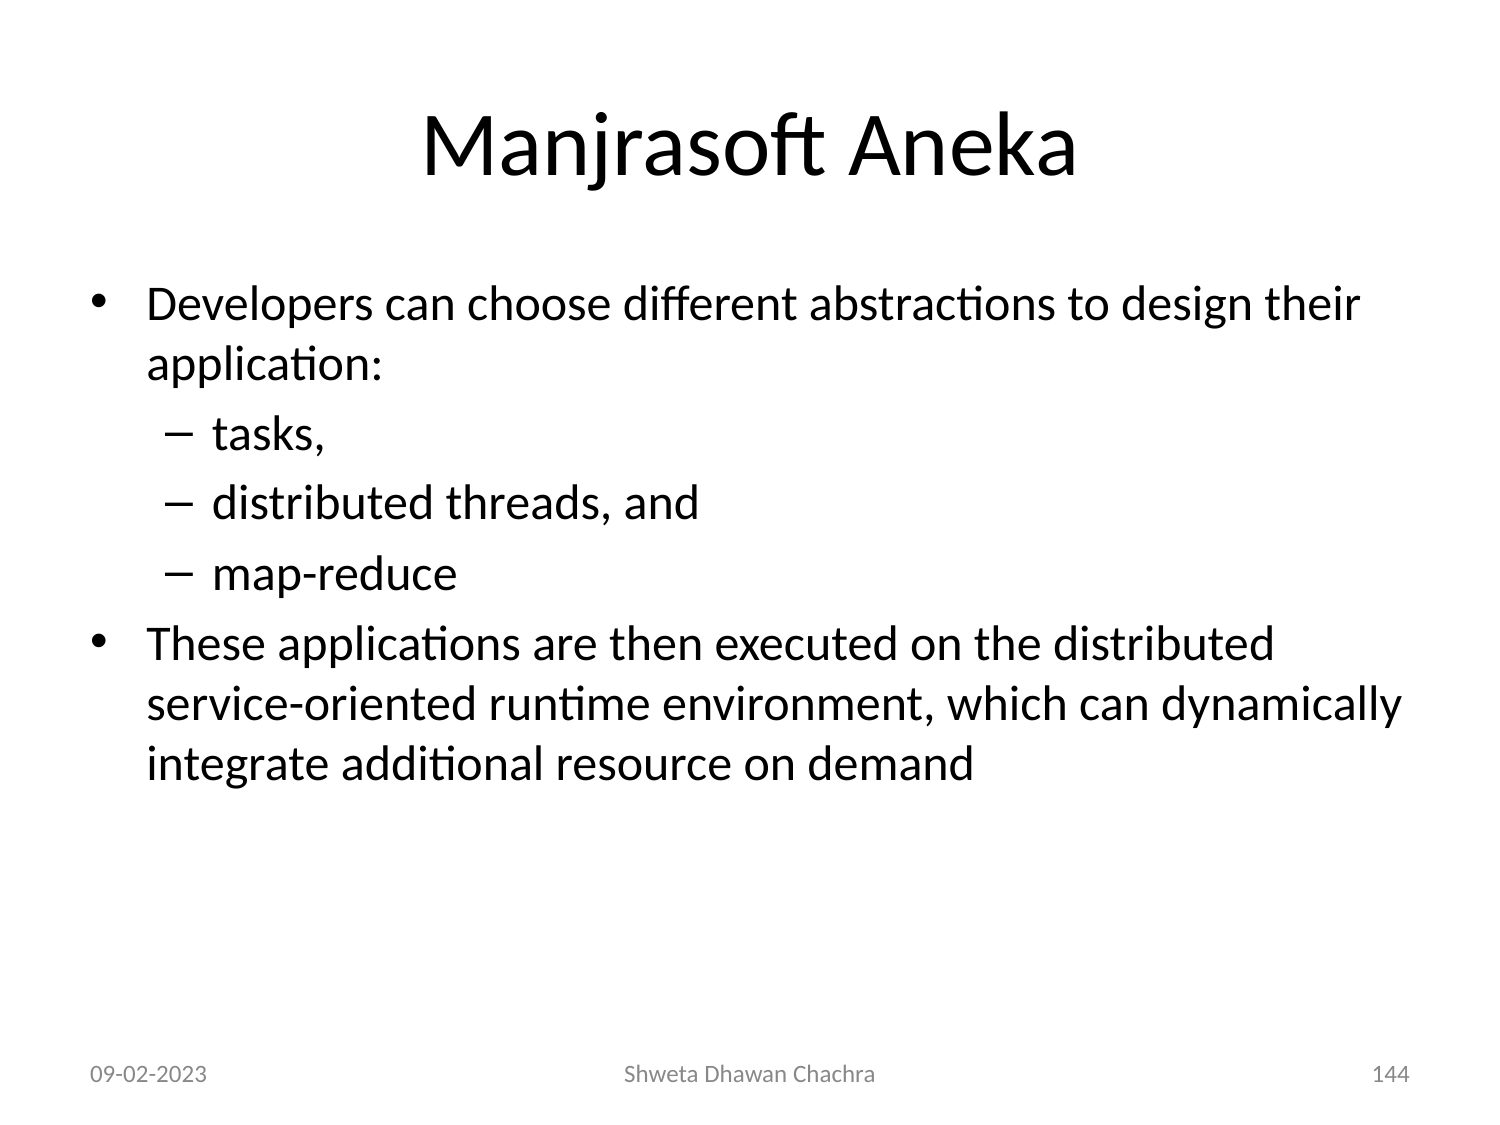

# Manjrasoft Aneka
Developers can choose different abstractions to design their application:
tasks,
distributed threads, and
map-reduce
These applications are then executed on the distributed service-oriented runtime environment, which can dynamically integrate additional resource on demand
09-02-2023
Shweta Dhawan Chachra
144